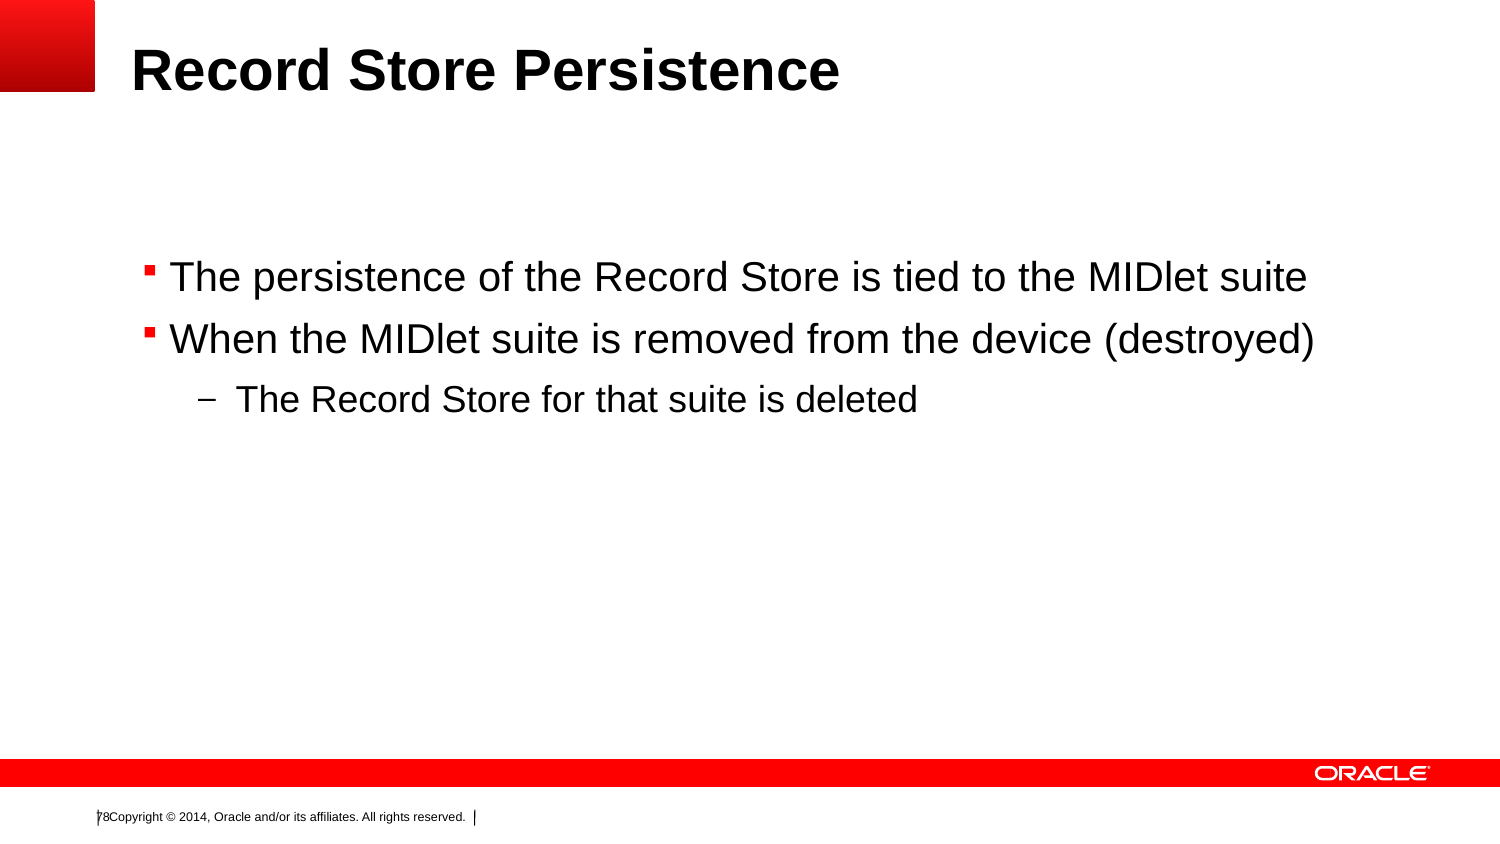

# Record Store Persistence
The persistence of the Record Store is tied to the MIDlet suite
When the MIDlet suite is removed from the device (destroyed)
The Record Store for that suite is deleted